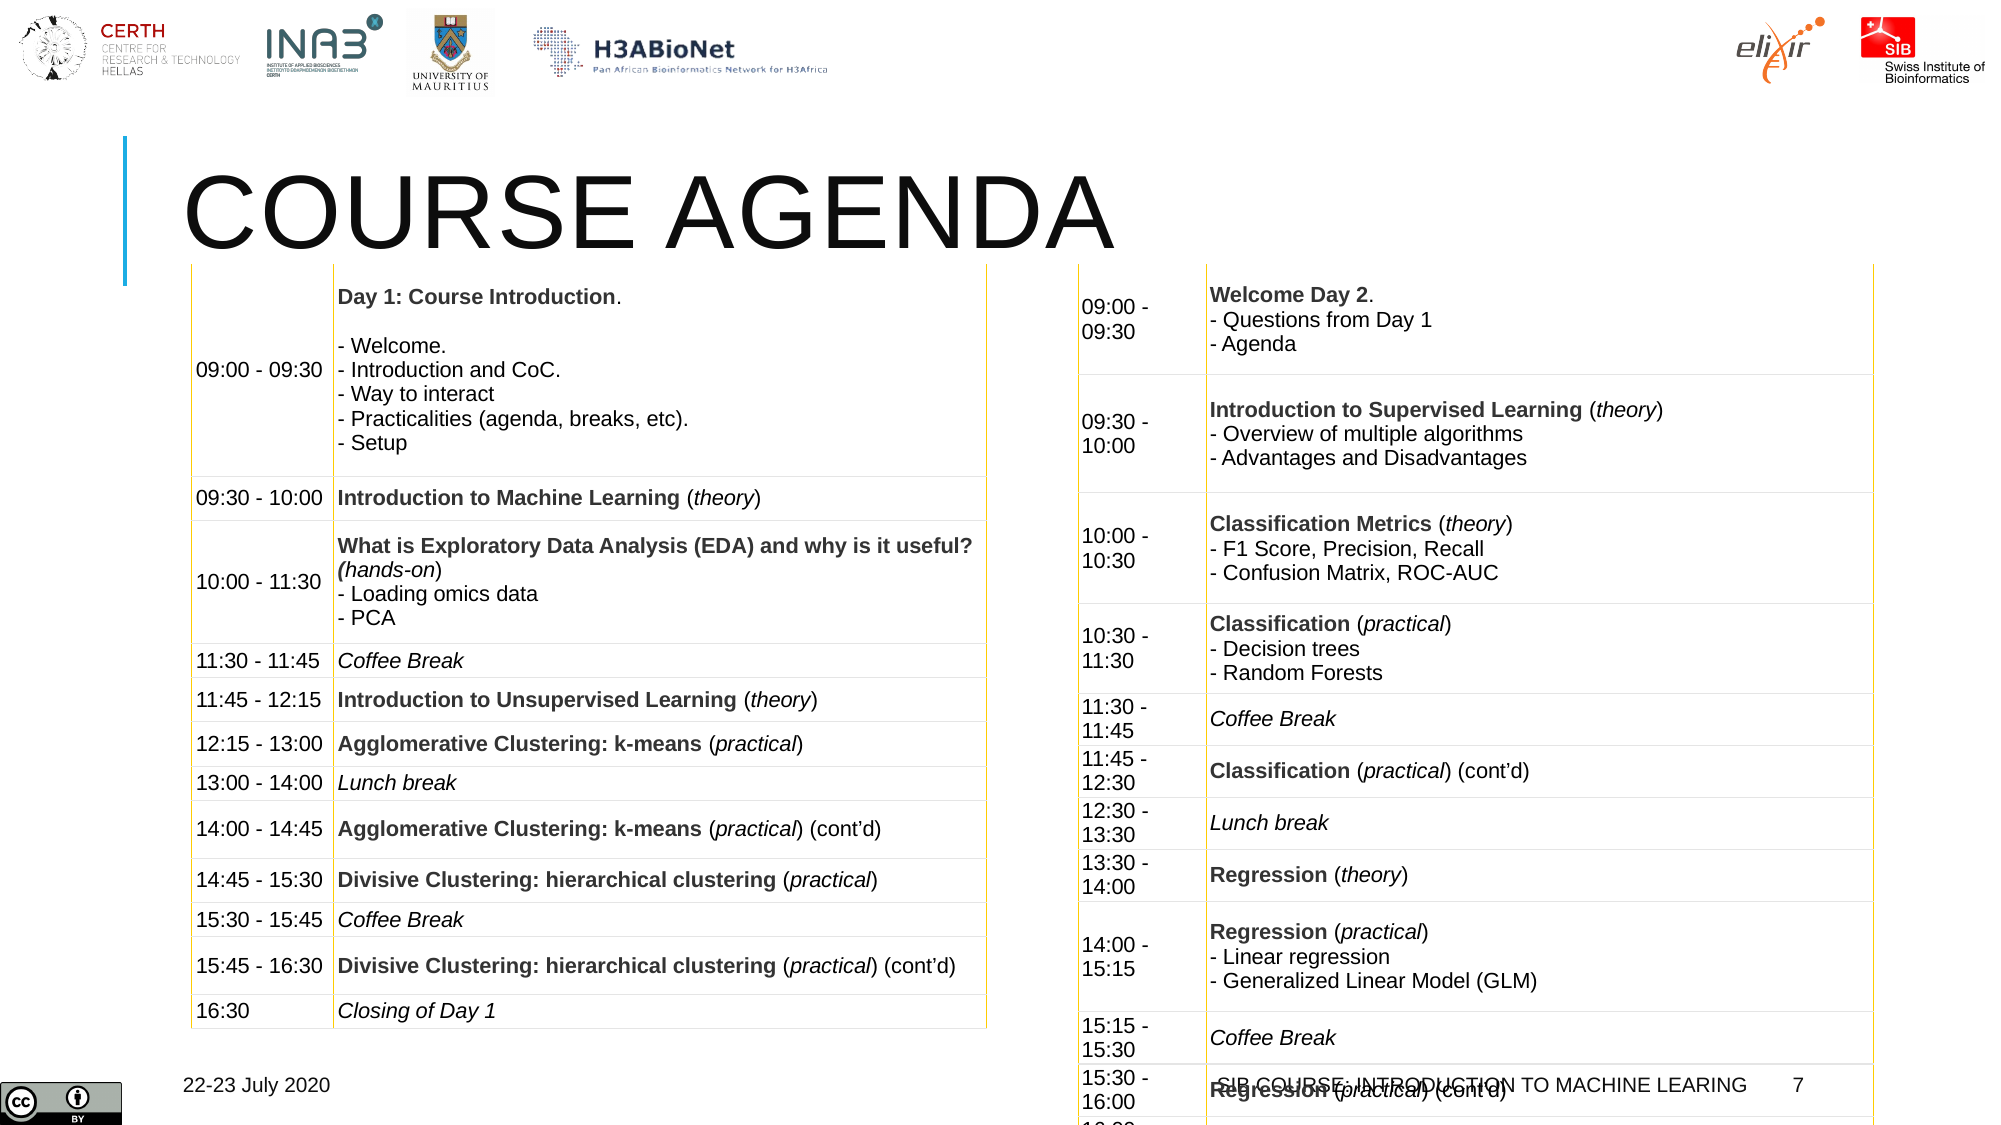

# Course Agenda
| 09:00 - 09:30 | Day 1: Course Introduction. - Welcome. - Introduction and CoC. - Way to interact - Practicalities (agenda, breaks, etc). - Setup |
| --- | --- |
| 09:30 - 10:00 | Introduction to Machine Learning (theory) |
| 10:00 - 11:30 | What is Exploratory Data Analysis (EDA) and why is it useful? (hands-on) - Loading omics data - PCA |
| 11:30 - 11:45 | Coffee Break |
| 11:45 - 12:15 | Introduction to Unsupervised Learning (theory) |
| 12:15 - 13:00 | Agglomerative Clustering: k-means (practical) |
| 13:00 - 14:00 | Lunch break |
| 14:00 - 14:45 | Agglomerative Clustering: k-means (practical) (cont’d) |
| 14:45 - 15:30 | Divisive Clustering: hierarchical clustering (practical) |
| 15:30 - 15:45 | Coffee Break |
| 15:45 - 16:30 | Divisive Clustering: hierarchical clustering (practical) (cont’d) |
| 16:30 | Closing of Day 1 |
| 09:00 - 09:30 | Welcome Day 2. - Questions from Day 1 - Agenda |
| --- | --- |
| 09:30 - 10:00 | Introduction to Supervised Learning (theory) - Overview of multiple algorithms - Advantages and Disadvantages |
| 10:00 - 10:30 | Classification Metrics (theory) - F1 Score, Precision, Recall - Confusion Matrix, ROC-AUC |
| 10:30 - 11:30 | Classification (practical) - Decision trees - Random Forests |
| 11:30 - 11:45 | Coffee Break |
| 11:45 - 12:30 | Classification (practical) (cont’d) |
| 12:30 - 13:30 | Lunch break |
| 13:30 - 14:00 | Regression (theory) |
| 14:00 - 15:15 | Regression (practical) - Linear regression - Generalized Linear Model (GLM) |
| 15:15 - 15:30 | Coffee Break |
| 15:30 - 16:00 | Regression (practical) (cont’d) |
| 16:00 - 16:30 | Closing questions, Discussion |
22-23 July 2020
SIB Course: Introduction to Machine Learing
7